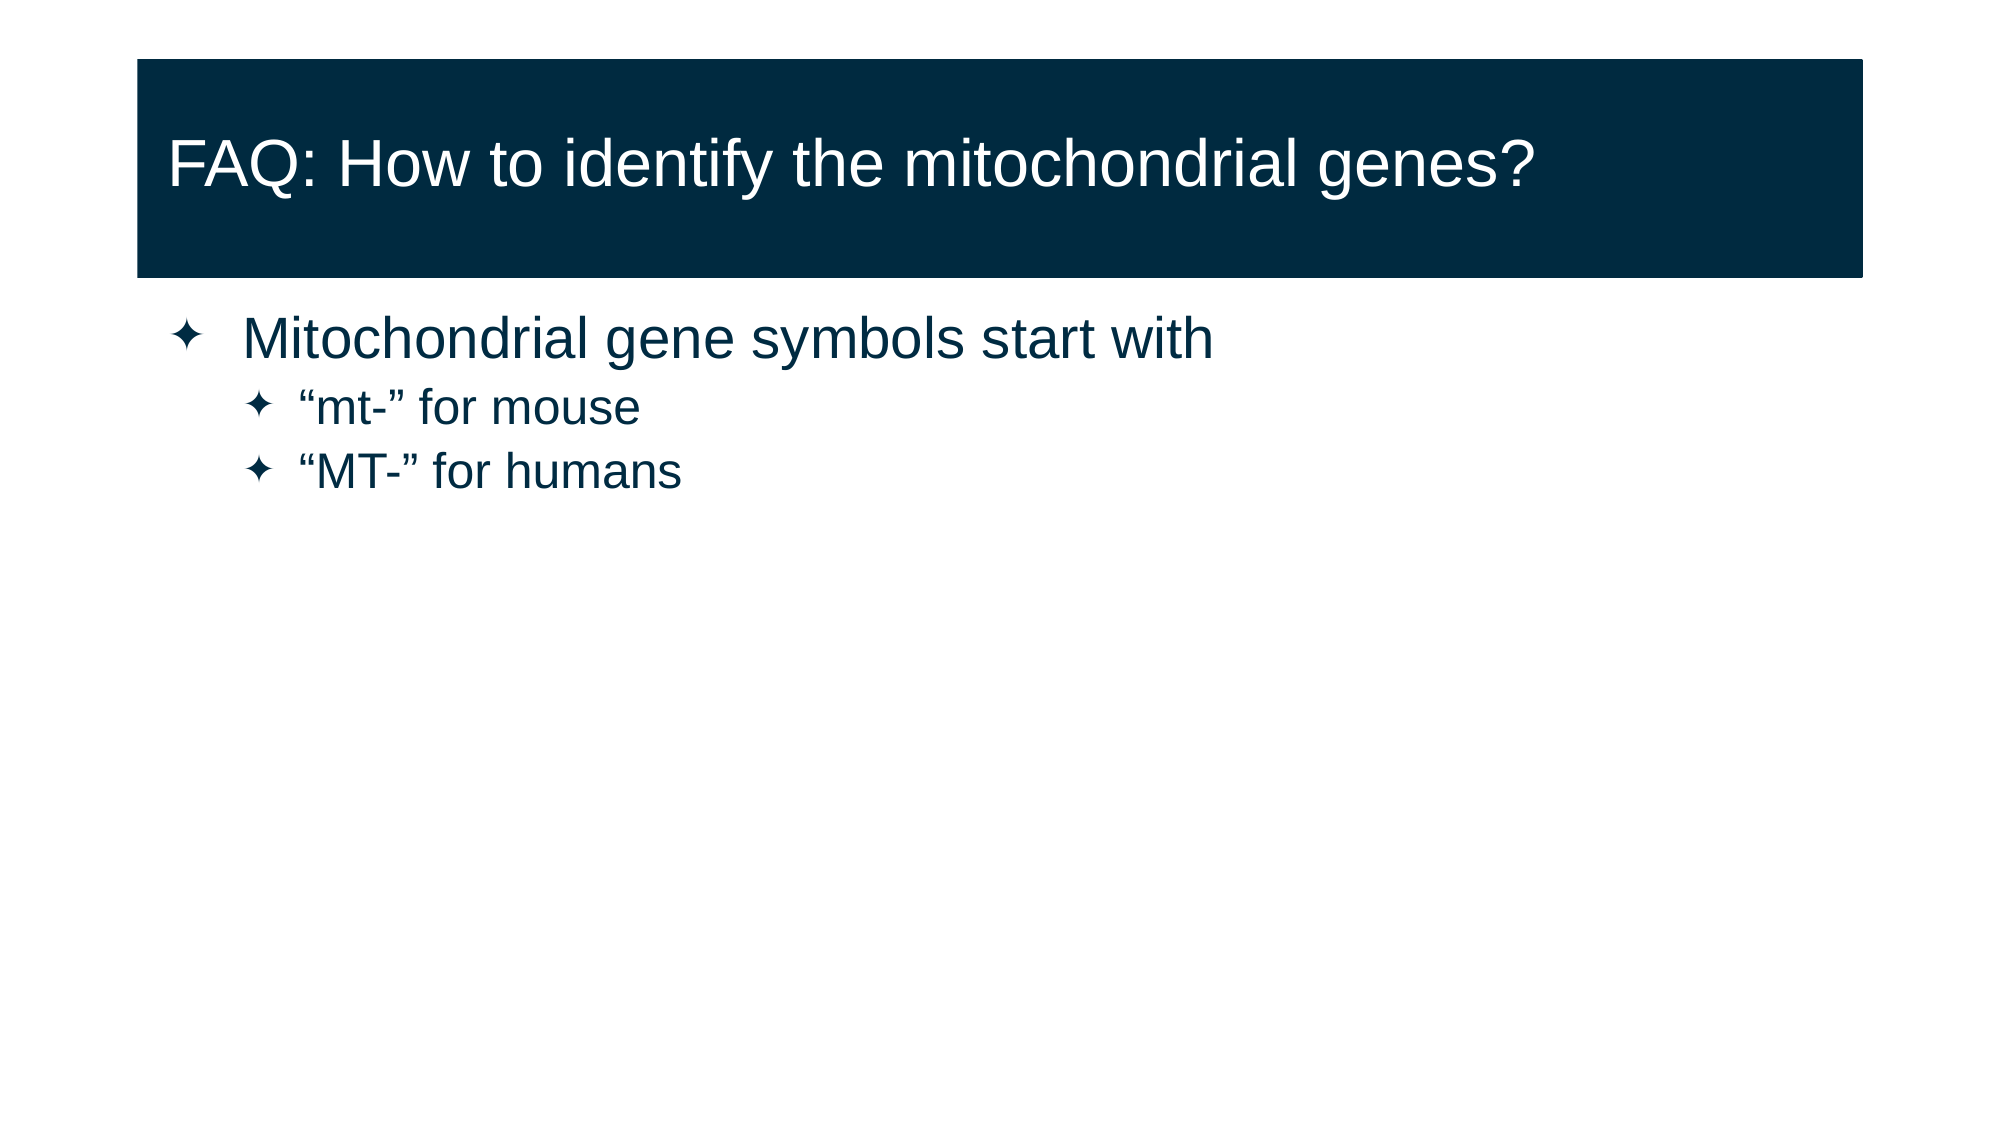

# FAQ: How to identify the mitochondrial genes?
Mitochondrial gene symbols start with
“mt-” for mouse
“MT-” for humans